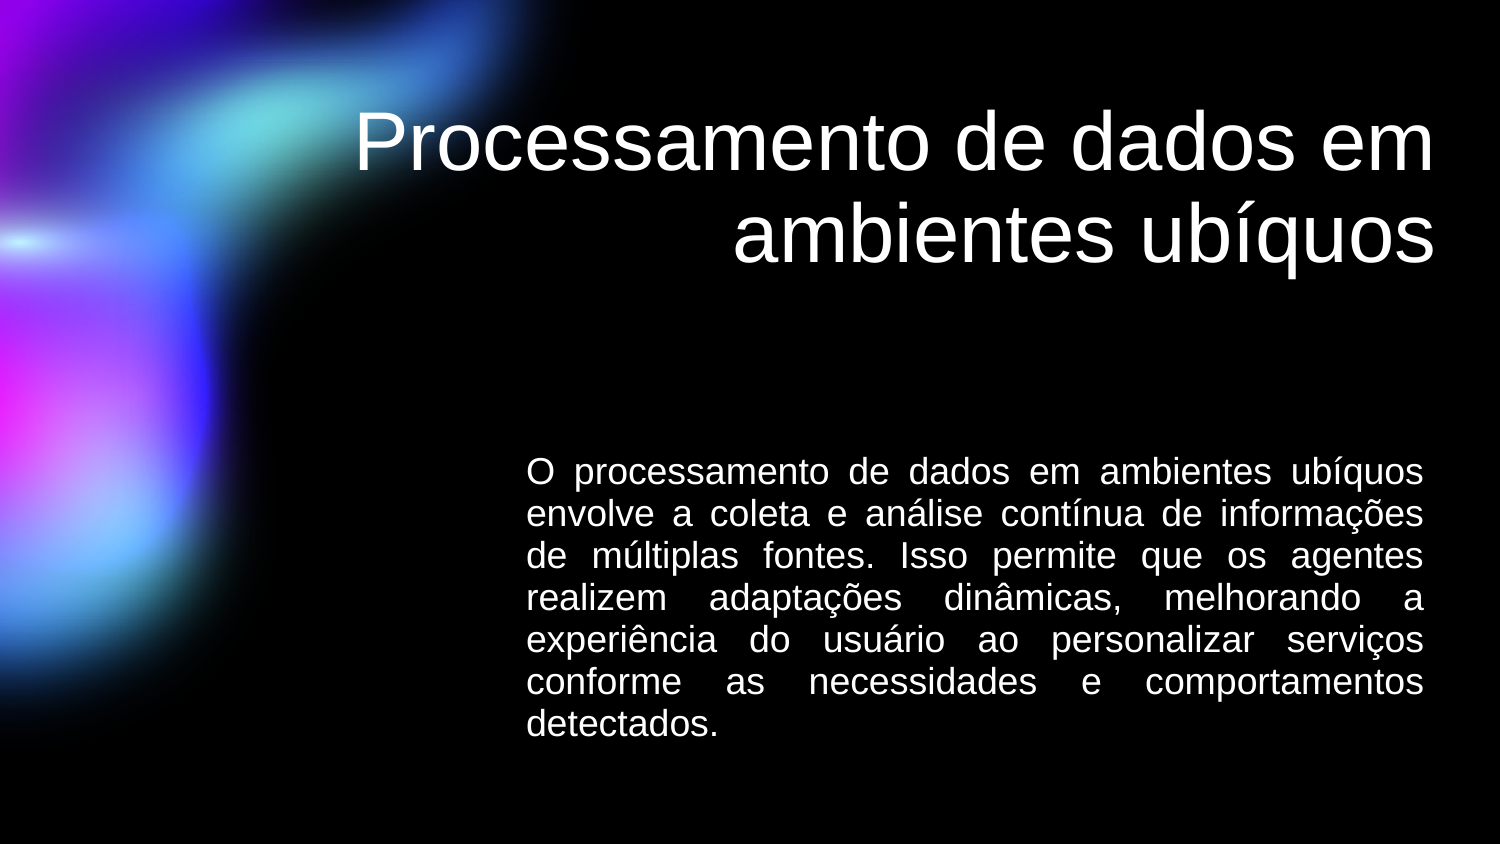

# Processamento de dados em ambientes ubíquos
O processamento de dados em ambientes ubíquos envolve a coleta e análise contínua de informações de múltiplas fontes. Isso permite que os agentes realizem adaptações dinâmicas, melhorando a experiência do usuário ao personalizar serviços conforme as necessidades e comportamentos detectados.